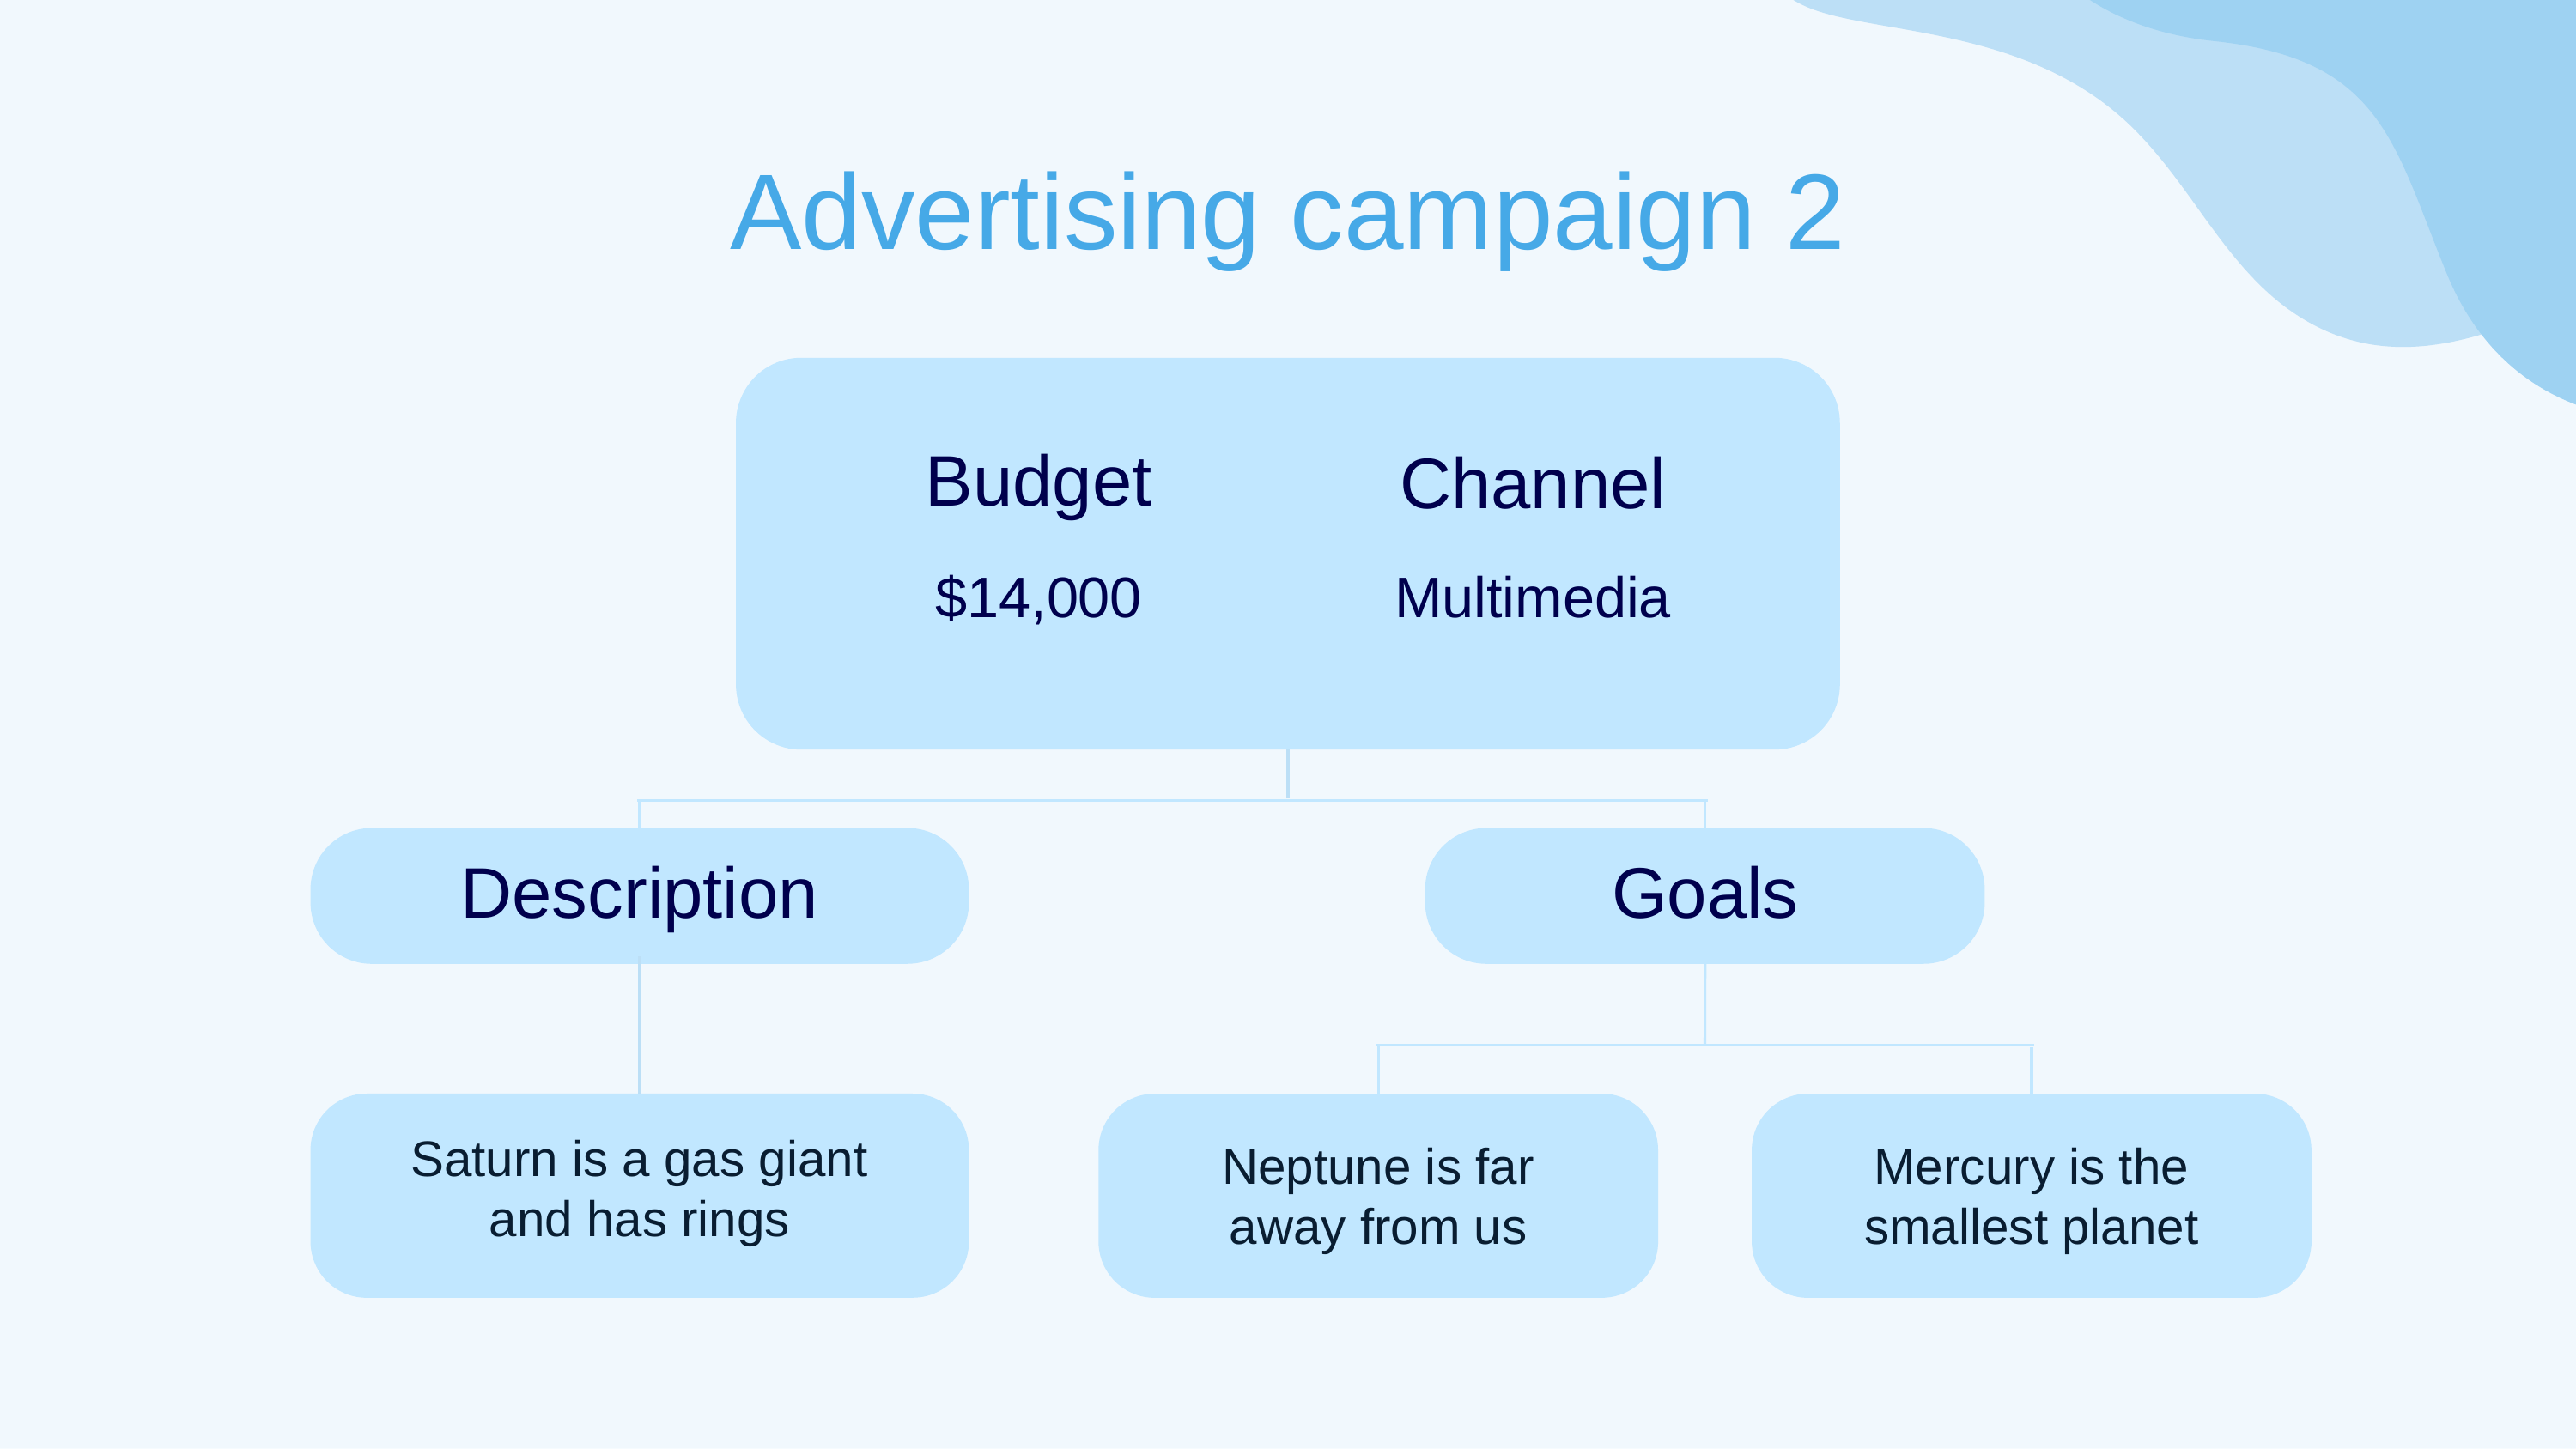

# Advertising campaign 2

Budget
Channel
Multimedia
$14,000
Goals
Description

Saturn is a gas giant and has rings
Neptune is far away from us

Mercury is the smallest planet